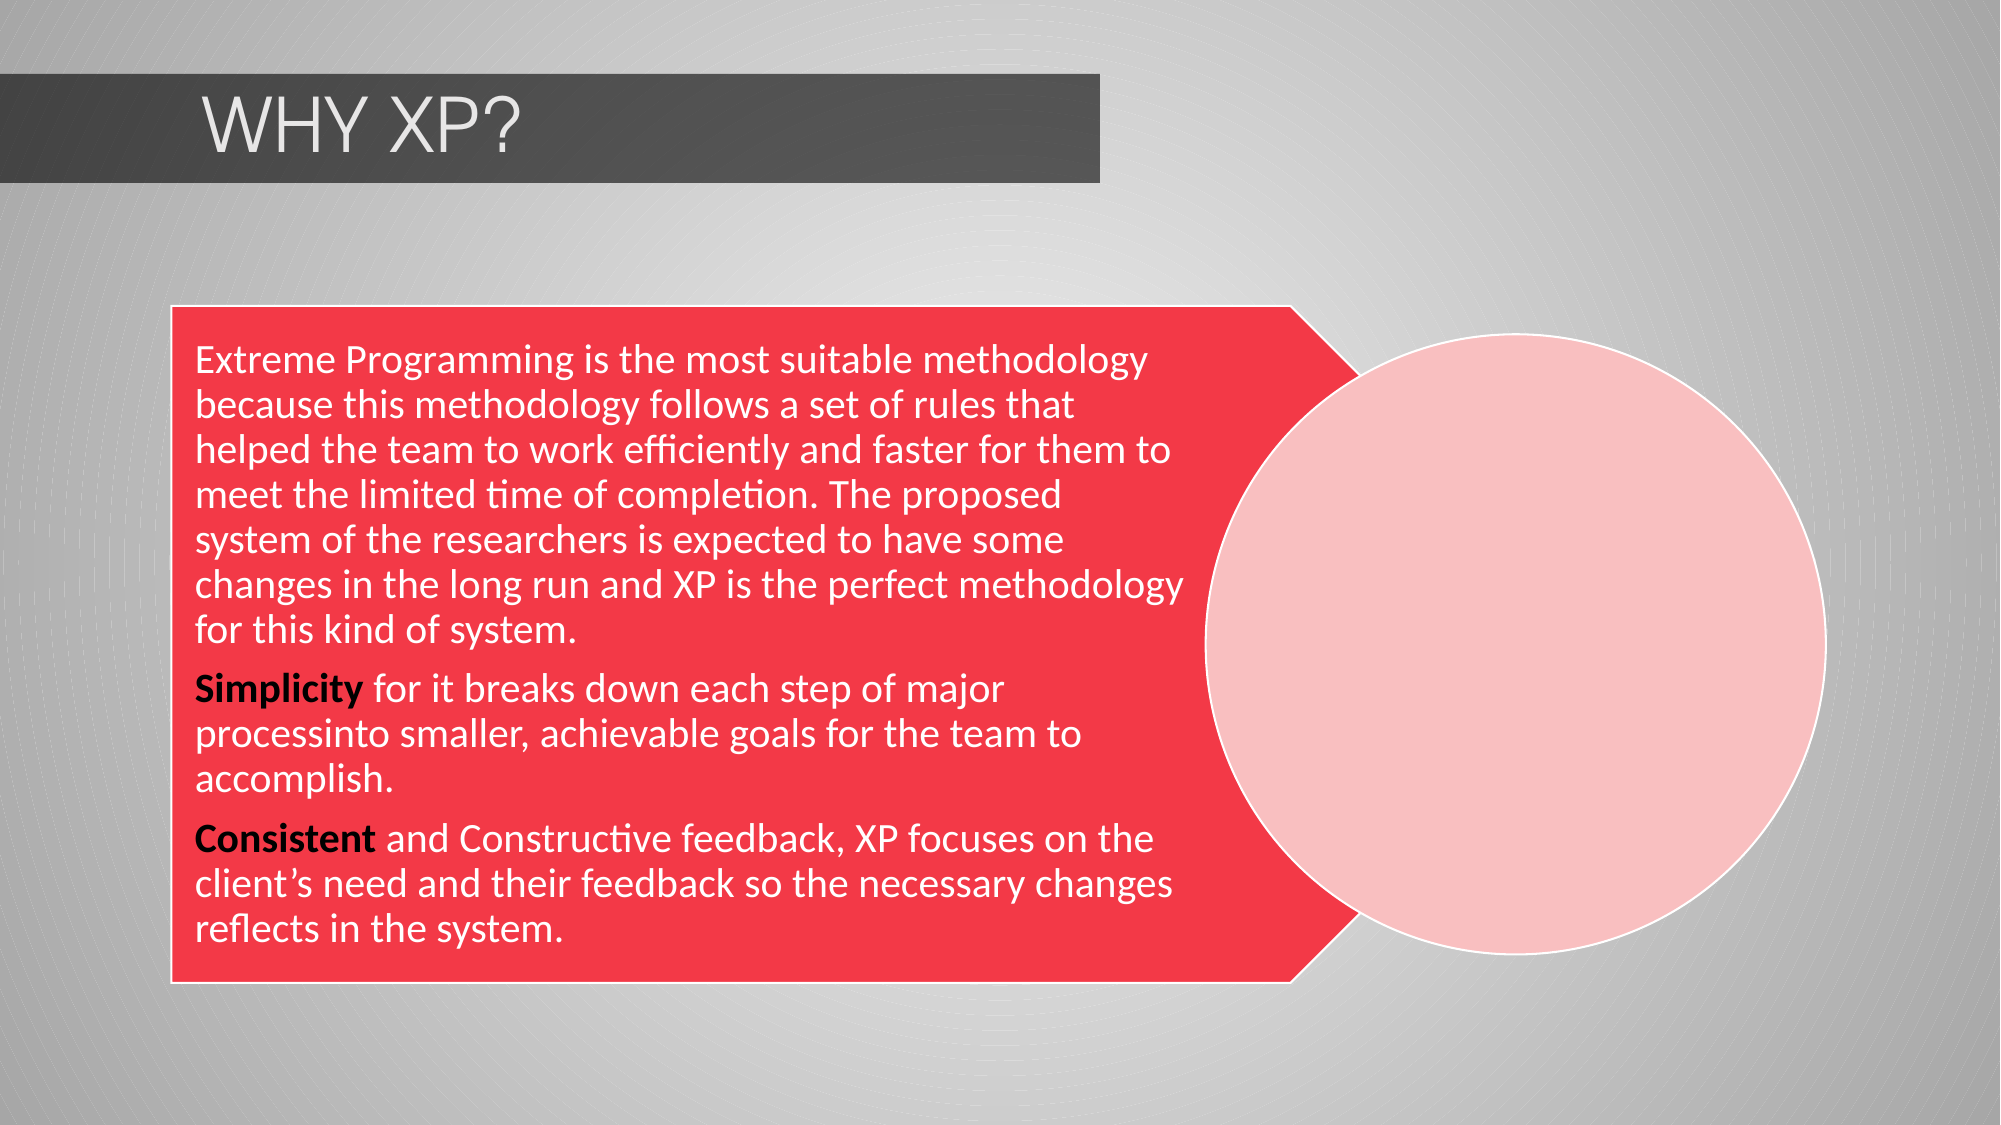

WHY XP?
Extreme Programming is the most suitable methodology because this methodology follows a set of rules that helped the team to work efficiently and faster for them to meet the limited time of completion. The proposed system of the researchers is expected to have some changes in the long run and XP is the perfect methodology for this kind of system.
Simplicity for it breaks down each step of major processinto smaller, achievable goals for the team to accomplish.
Consistent and Constructive feedback, XP focuses on the client’s need and their feedback so the necessary changes reflects in the system.